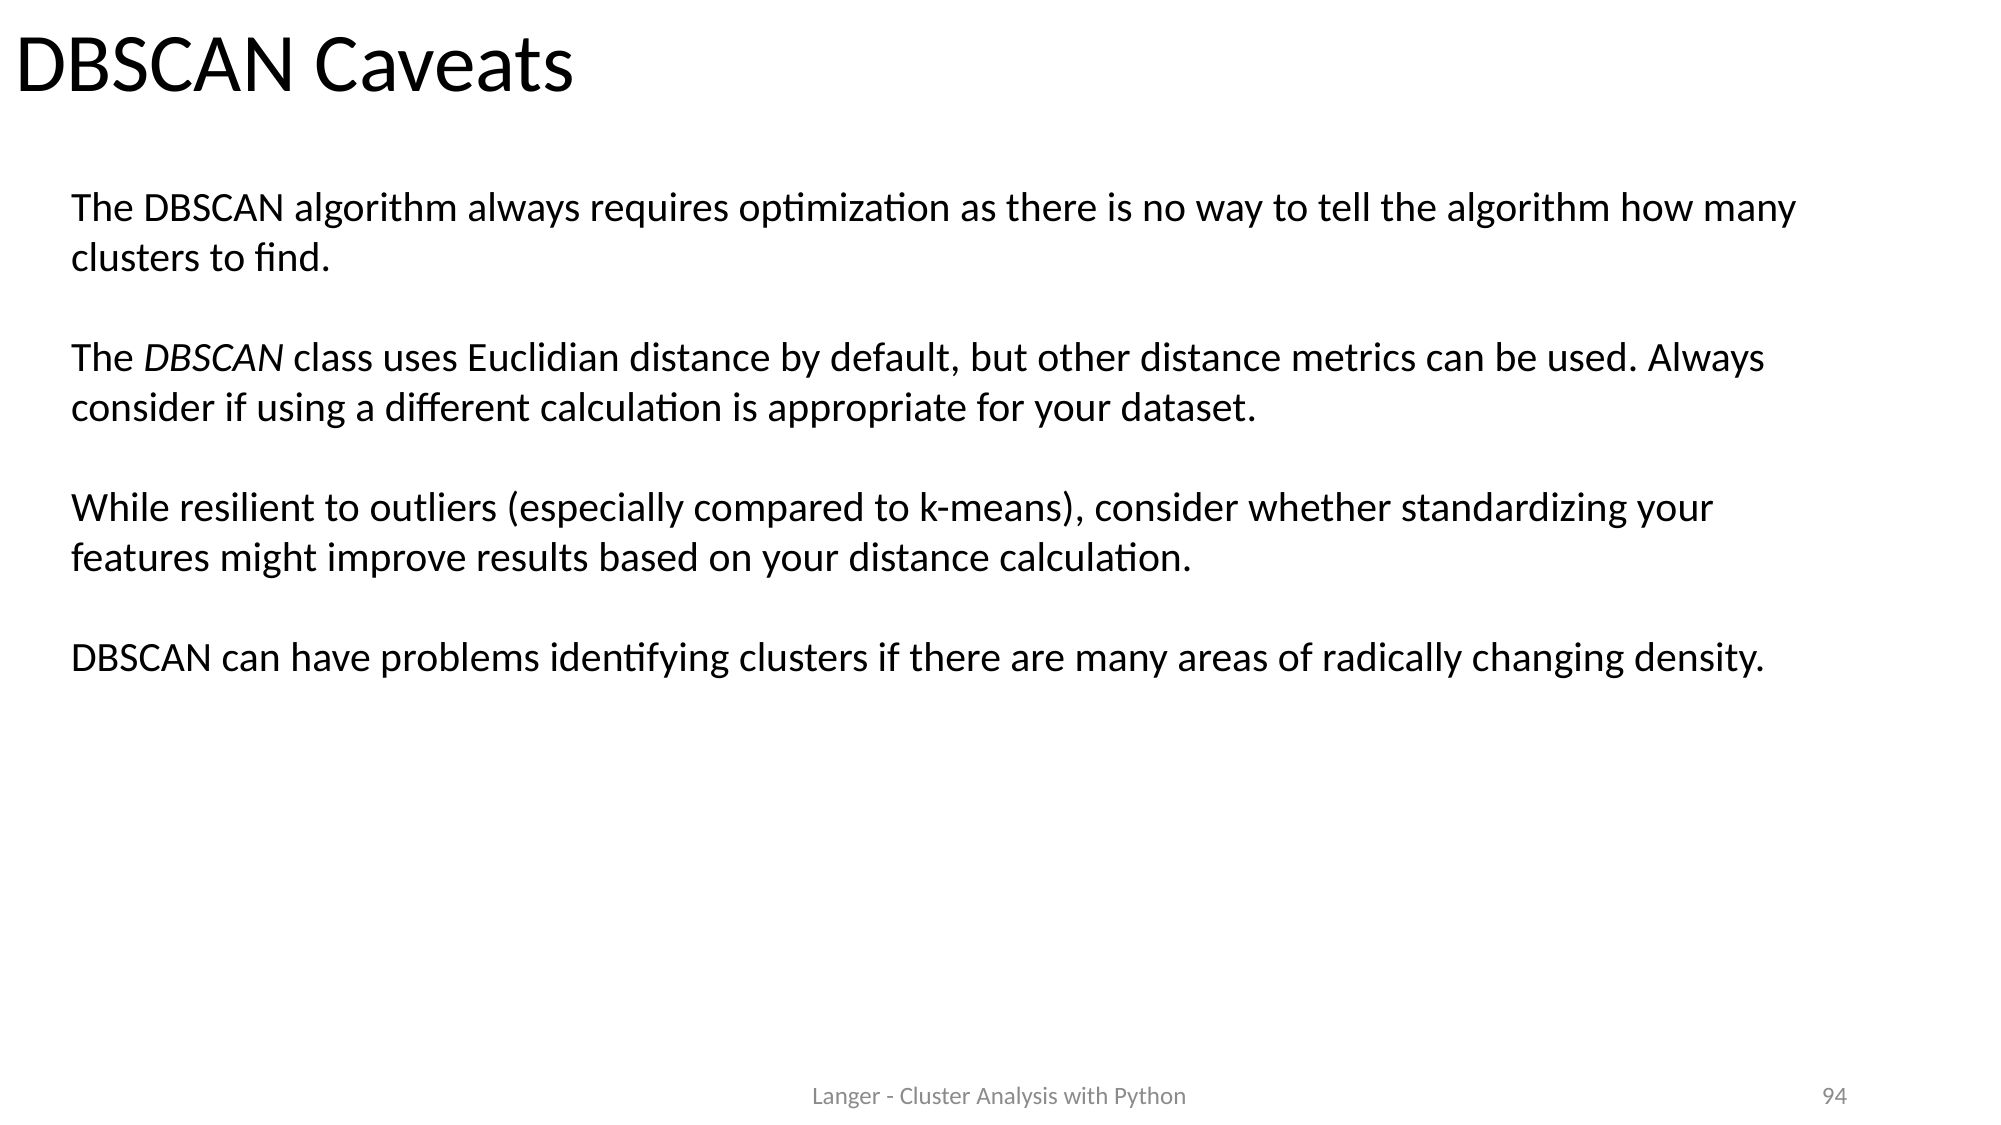

# DBSCAN Caveats
The DBSCAN algorithm always requires optimization as there is no way to tell the algorithm how many clusters to find.

The DBSCAN class uses Euclidian distance by default, but other distance metrics can be used. Always consider if using a different calculation is appropriate for your dataset.

While resilient to outliers (especially compared to k-means), consider whether standardizing your features might improve results based on your distance calculation.

DBSCAN can have problems identifying clusters if there are many areas of radically changing density.
Langer - Cluster Analysis with Python
94